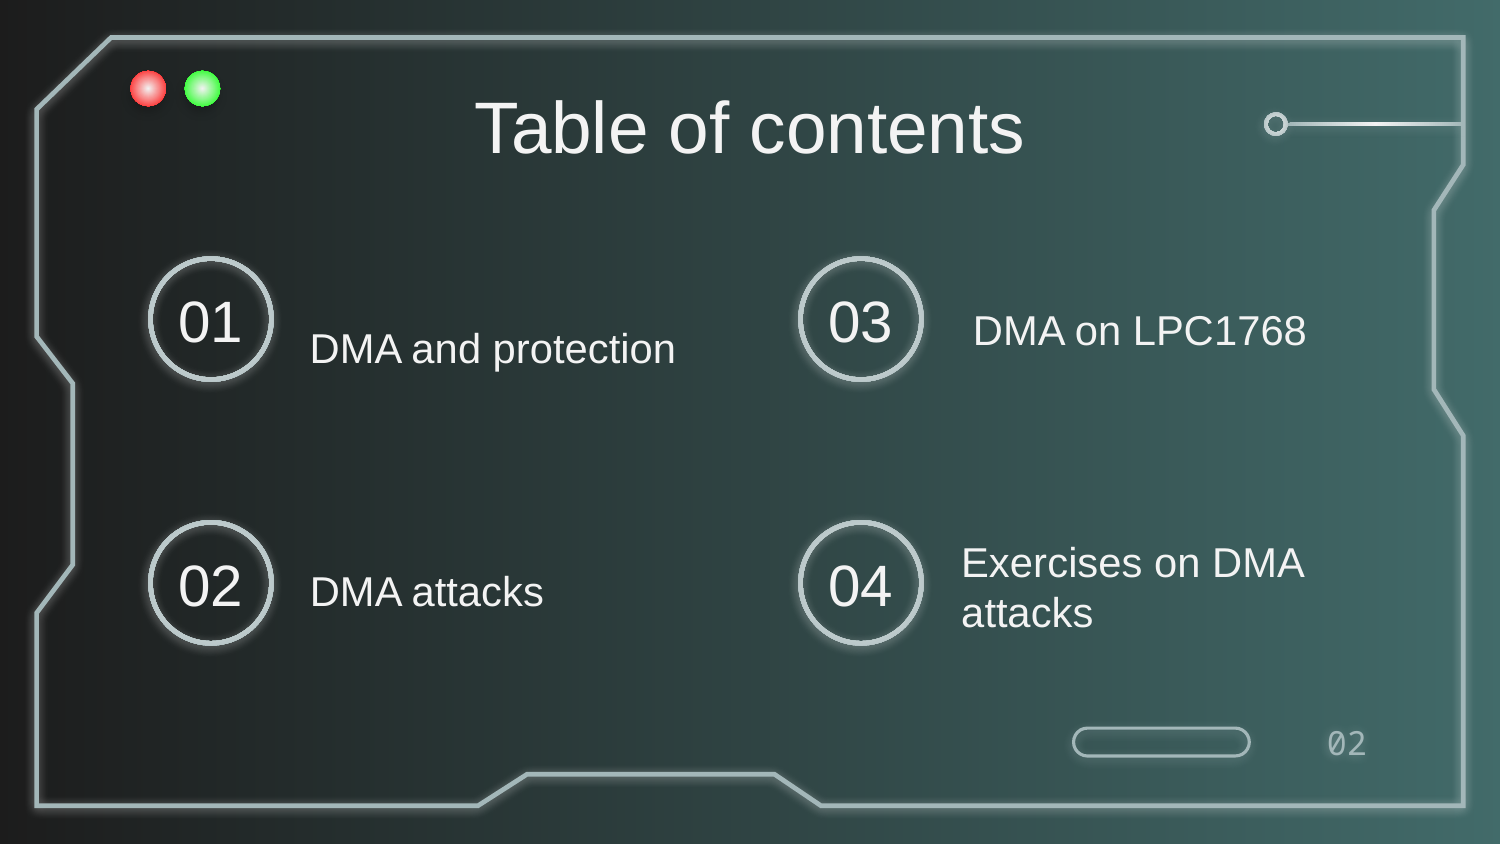

Table of contents

01
03
DMA on LPC1768
# DMA and protection

02
04
DMA attacks
Exercises on DMA attacks
02